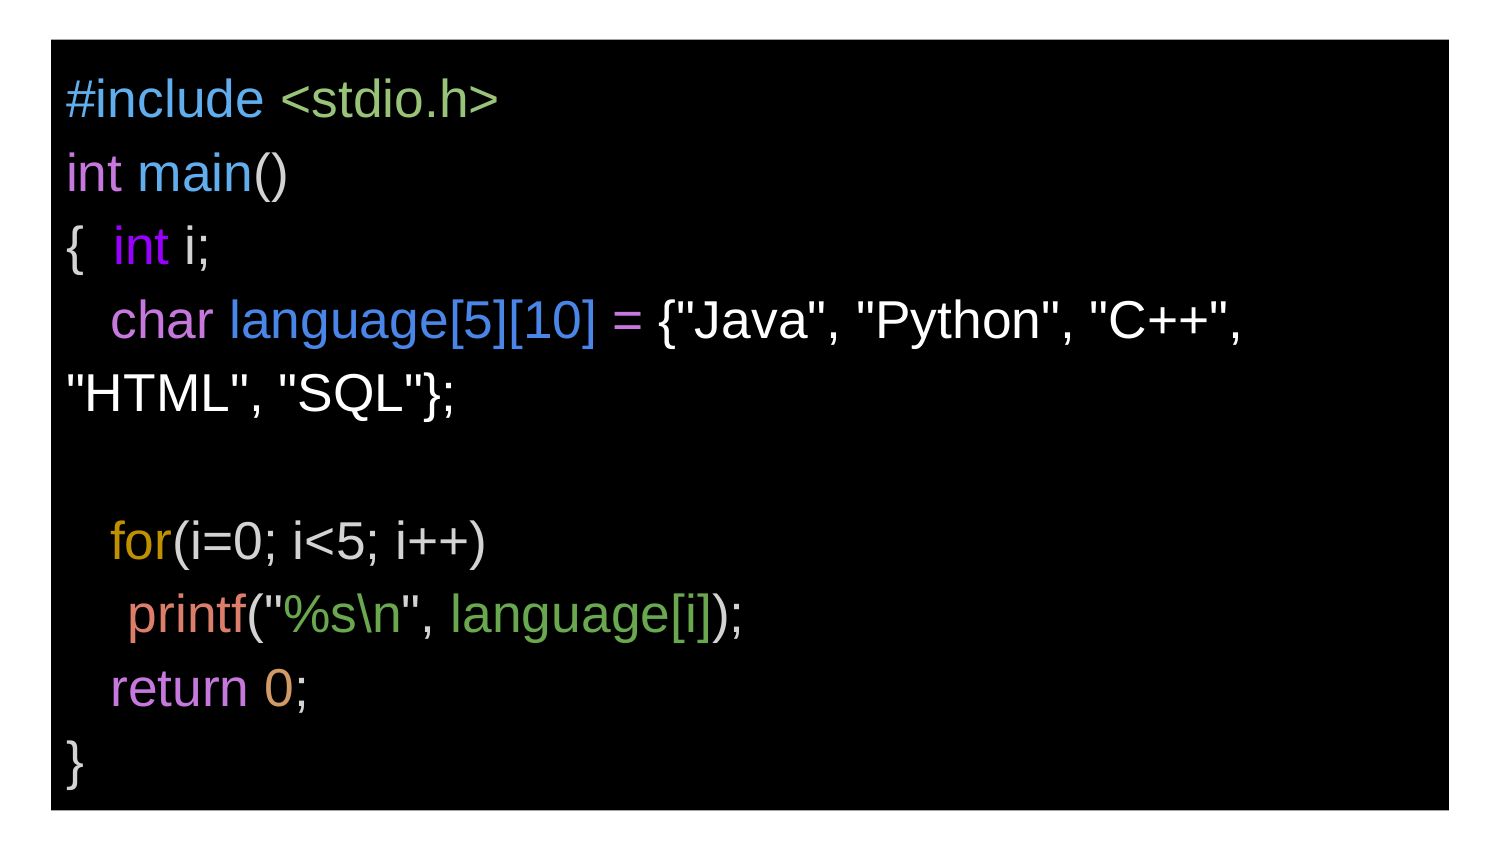

#include <stdio.h>
int main()
{  int i;
   char language[5][10] = {"Java", "Python", "C++", "HTML", "SQL"};

   for(i=0; i<5; i++)
   		printf("%s\n", language[i]);
   return 0;
}
#